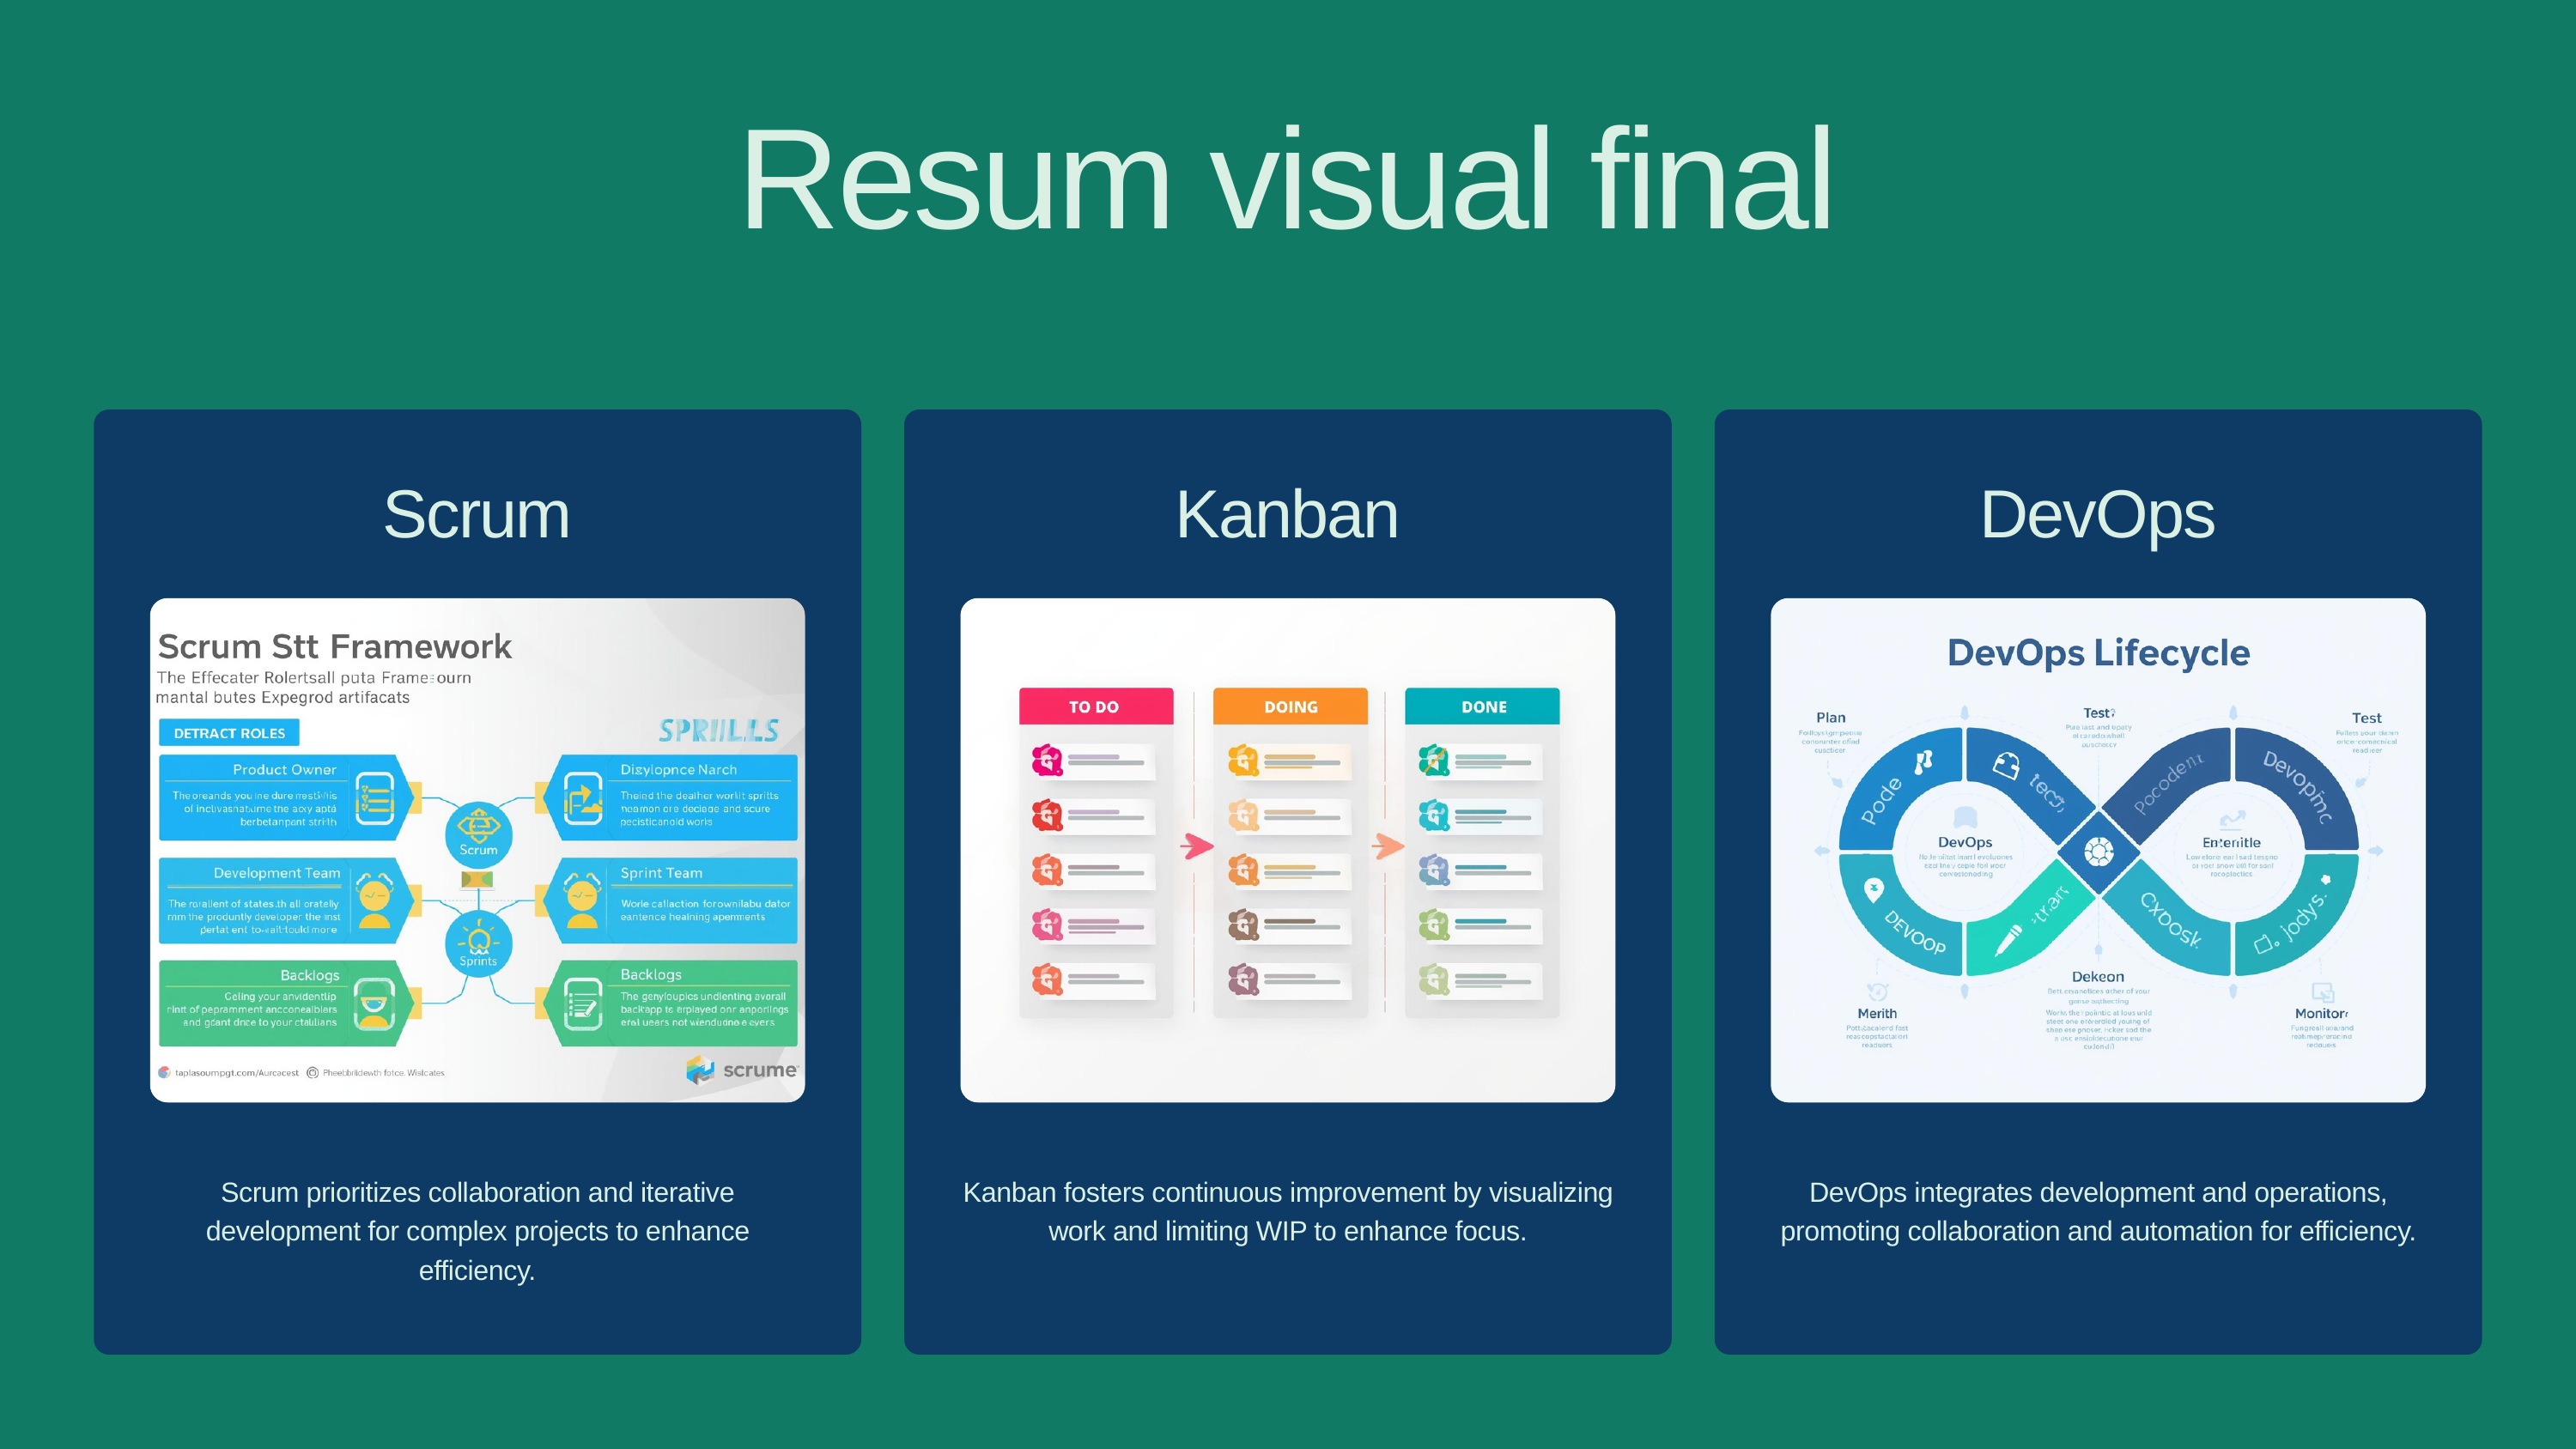

Resum visual final

Scrum
Kanban
DevOps

DevOps integrates development and operations, promoting collaboration and automation for efficiency.
Scrum prioritizes collaboration and iterative development for complex projects to enhance efficiency.
Kanban fosters continuous improvement by visualizing work and limiting WIP to enhance focus.